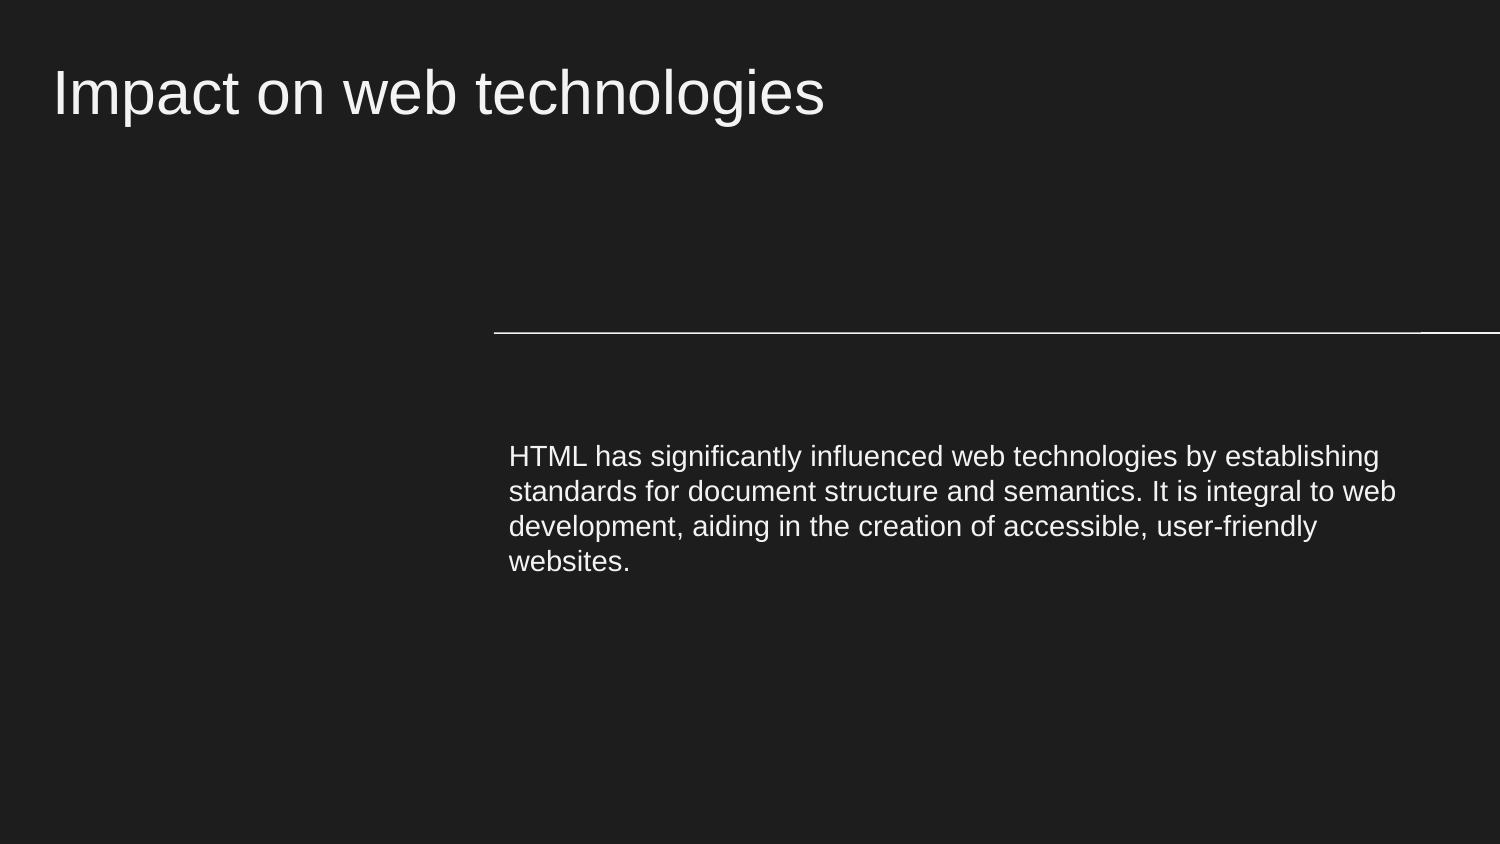

# Impact on web technologies
HTML has significantly influenced web technologies by establishing standards for document structure and semantics. It is integral to web development, aiding in the creation of accessible, user-friendly websites.